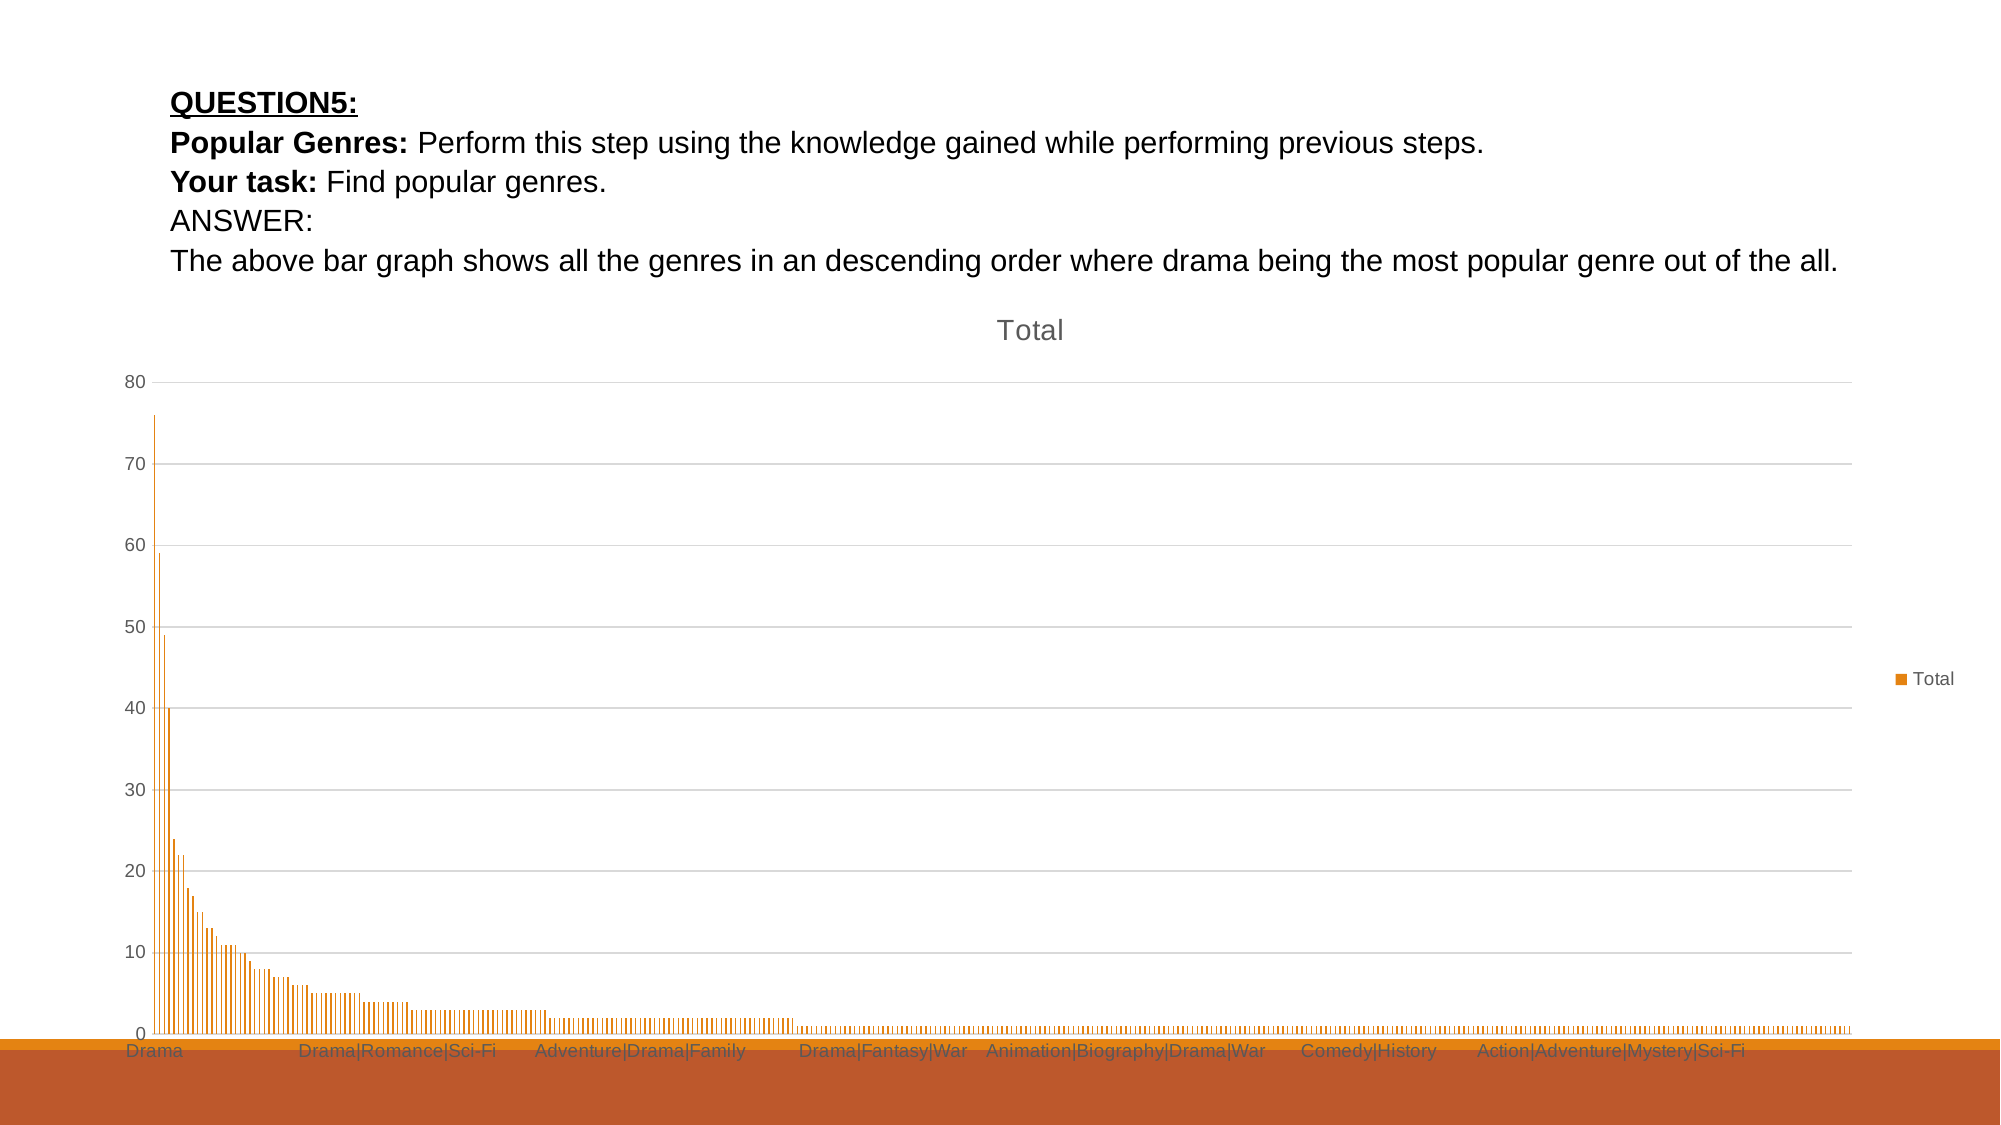

# QUESTION5: Popular Genres: Perform this step using the knowledge gained while performing previous steps. Your task: Find popular genres. ANSWER: The above bar graph shows all the genres in an descending order where drama being the most popular genre out of the all.

### Chart:

| Category | Total |
|---|---|
| Drama | 76.0 |
| Drama|Romance | 59.0 |
| Comedy|Drama | 49.0 |
| Comedy|Drama|Romance | 40.0 |
| Action|Adventure|Sci-Fi | 24.0 |
| Crime|Drama|Thriller | 22.0 |
| Crime|Drama | 22.0 |
| Comedy|Romance | 18.0 |
| Crime|Drama|Mystery|Thriller | 17.0 |
| Action|Crime|Thriller | 15.0 |
| Drama|Thriller | 15.0 |
| Action|Crime|Drama|Thriller | 13.0 |
| Comedy | 13.0 |
| Drama|Mystery|Thriller | 12.0 |
| Biography|Drama|Sport | 11.0 |
| Action|Adventure|Thriller | 11.0 |
| Biography|Drama | 11.0 |
| Comedy|Crime | 11.0 |
| Biography|Crime|Drama | 10.0 |
| Drama|Sport | 10.0 |
| Biography|Drama|History | 9.0 |
| Comedy|Crime|Drama | 8.0 |
| Drama|War | 8.0 |
| Adventure|Animation|Comedy|Family | 8.0 |
| Action|Adventure|Fantasy|Sci-Fi | 8.0 |
| Action|Thriller | 7.0 |
| Action|Adventure|Sci-Fi|Thriller | 7.0 |
| Adventure|Animation|Family|Fantasy | 7.0 |
| Action|Adventure|Fantasy | 7.0 |
| Adventure|Comedy|Sci-Fi | 6.0 |
| Action|Comedy|Crime | 6.0 |
| Horror | 6.0 |
| Adventure|Animation|Comedy|Family|Fantasy | 6.0 |
| Drama|Music|Romance | 5.0 |
| Adventure|Drama | 5.0 |
| Drama|Sci-Fi | 5.0 |
| Crime|Drama|Romance|Thriller | 5.0 |
| Drama|Fantasy|Romance | 5.0 |
| Biography|Drama|Thriller | 5.0 |
| Action|Sci-Fi | 5.0 |
| Horror|Mystery | 5.0 |
| Drama|Sci-Fi|Thriller | 5.0 |
| Documentary | 5.0 |
| Mystery|Thriller | 5.0 |
| Animation|Comedy|Family|Fantasy | 4.0 |
| Drama|Music | 4.0 |
| Biography|Drama|Romance | 4.0 |
| Adventure|Drama|Thriller | 4.0 |
| Adventure|Sci-Fi|Thriller | 4.0 |
| Drama|Fantasy | 4.0 |
| Action|Drama|Sci-Fi|Thriller | 4.0 |
| Drama|Romance|Sci-Fi | 4.0 |
| Crime|Thriller | 4.0 |
| Comedy|Fantasy | 4.0 |
| Action|Adventure|Drama|Thriller | 3.0 |
| Drama|Western | 3.0 |
| Adventure|Family|Fantasy | 3.0 |
| Action|Drama|Thriller | 3.0 |
| Horror|Mystery|Thriller | 3.0 |
| Horror|Sci-Fi|Thriller | 3.0 |
| Drama|Romance|Thriller | 3.0 |
| Action|Adventure|Animation|Comedy|Family|Fantasy | 3.0 |
| Action|Crime|Drama|Mystery|Thriller | 3.0 |
| Adventure|Drama|Family|Fantasy | 3.0 |
| Biography|Drama|History|War | 3.0 |
| Drama|History | 3.0 |
| Comedy|Drama|Family | 3.0 |
| Drama|History|Romance|War | 3.0 |
| Action|Adventure|Animation|Comedy|Family | 3.0 |
| Drama|History|Thriller | 3.0 |
| Adventure|Biography|Drama | 3.0 |
| Drama|History|War | 3.0 |
| Action|Adventure | 3.0 |
| Comedy|Crime|Thriller | 3.0 |
| Crime|Drama|Romance | 3.0 |
| Action|Adventure|Drama|Fantasy | 3.0 |
| Fantasy|Horror | 3.0 |
| Drama|Musical|Romance | 3.0 |
| Adventure|Mystery|Sci-Fi | 3.0 |
| Drama|Mystery|Romance|Thriller | 3.0 |
| Adventure|Comedy|Drama | 3.0 |
| Drama|Mystery|Sci-Fi|Thriller | 3.0 |
| Mystery|Sci-Fi|Thriller | 3.0 |
| Comedy|Drama|Romance|Sport | 2.0 |
| Drama|Romance|War|Western | 2.0 |
| Documentary|Music | 2.0 |
| Action|Drama|War | 2.0 |
| Comedy|Documentary | 2.0 |
| Action|Mystery|Sci-Fi|Thriller | 2.0 |
| Comedy|Fantasy|Romance | 2.0 |
| Action|Mystery|Thriller | 2.0 |
| Action|Crime|Drama|Romance|Thriller | 2.0 |
| Action|Adventure|Comedy|Sci-Fi | 2.0 |
| Fantasy|Horror|Thriller | 2.0 |
| Action|Sci-Fi|Thriller | 2.0 |
| Comedy|Drama|Fantasy|Romance | 2.0 |
| Action|Adventure|Crime|Mystery|Thriller | 2.0 |
| Comedy|Drama|War | 2.0 |
| Adventure|Animation|Comedy|Family|Sci-Fi | 2.0 |
| Comedy|Musical|Romance | 2.0 |
| Adventure|Biography|Drama|Thriller | 2.0 |
| Drama|Fantasy|Romance|Sci-Fi | 2.0 |
| Adventure|Drama|Family | 2.0 |
| Action|Crime|Mystery|Thriller | 2.0 |
| Adventure|Drama|Fantasy | 2.0 |
| Action|Drama|History|War | 2.0 |
| Adventure|Drama|History | 2.0 |
| Comedy|Crime|Drama|Romance | 2.0 |
| Adventure|Drama|Sci-Fi | 2.0 |
| Comedy|Drama|Fantasy | 2.0 |
| Adventure|Drama|Sci-Fi|Thriller | 2.0 |
| Comedy|Drama|Music | 2.0 |
| Adventure|Drama|Western | 2.0 |
| Comedy|Drama|Sport | 2.0 |
| Adventure|Family|Fantasy|Mystery | 2.0 |
| Comedy|Fantasy|Horror | 2.0 |
| Adventure|Family|Fantasy|Romance | 2.0 |
| Comedy|Music|Romance | 2.0 |
| Adventure|Fantasy | 2.0 |
| Crime|Drama|Mystery | 2.0 |
| Animation|Comedy|Family | 2.0 |
| Drama|Family | 2.0 |
| Sci-Fi|Thriller | 2.0 |
| Action|Comedy|Crime|Thriller | 2.0 |
| Action|Adventure|Fantasy|Romance | 2.0 |
| Action|Crime|Drama|Sci-Fi|Thriller | 2.0 |
| Biography|Drama|Music | 2.0 |
| Drama|Romance|War | 2.0 |
| Biography|Drama|Music|Musical | 2.0 |
| Drama|Romance|Western | 2.0 |
| Horror|Sci-Fi | 2.0 |
| Fantasy|Horror|Mystery|Thriller | 2.0 |
| Horror|Thriller | 2.0 |
| Biography|Drama|War | 2.0 |
| Action|Drama|Romance | 2.0 |
| Action|Adventure|Drama|History | 1.0 |
| Action|Crime|Mystery|Sci-Fi|Thriller | 1.0 |
| Action|Comedy|Crime|Drama|Thriller | 1.0 |
| Adventure|Comedy|Horror|Sci-Fi | 1.0 |
| Comedy|Drama|Romance|War | 1.0 |
| Adventure|Comedy|Musical|Romance | 1.0 |
| Action|Biography|Drama|History|Romance|Western | 1.0 |
| Action|Adventure|Drama|History|Romance|War | 1.0 |
| Drama|Horror|Sci-Fi | 1.0 |
| Action|Adventure|Drama|History|War | 1.0 |
| Fantasy|Romance | 1.0 |
| Action|Fantasy|Horror|Sci-Fi|Thriller | 1.0 |
| Action|Biography|Crime|Drama | 1.0 |
| Action|Adventure|Drama|Romance | 1.0 |
| Crime|Drama|Fantasy | 1.0 |
| Adventure|Drama|Family|Mystery | 1.0 |
| Action|Biography|Drama|Thriller|War | 1.0 |
| Action|Horror|Mystery|Sci-Fi|Thriller | 1.0 |
| Drama|Fantasy|War | 1.0 |
| Action|Sci-Fi|Sport | 1.0 |
| Action|Adventure|Comedy|Crime|Mystery|Thriller | 1.0 |
| Adventure|Drama|History|Romance | 1.0 |
| Action|Drama|Fantasy|Mystery|Sci-Fi|Thriller | 1.0 |
| Adventure|Drama|Mystery | 1.0 |
| Comedy|Drama|Music|Romance | 1.0 |
| Adventure|Drama|Romance | 1.0 |
| Comedy|Family | 1.0 |
| Action|Horror|Sci-Fi | 1.0 |
| Comedy|Horror | 1.0 |
| Action|Horror|Sci-Fi|Thriller | 1.0 |
| Comedy|Western | 1.0 |
| Action|Adventure|Drama|Sci-Fi | 1.0 |
| Crime|Drama|Horror|Thriller | 1.0 |
| Adventure|Drama|Thriller|War | 1.0 |
| Action|Biography|Drama|Sport | 1.0 |
| Adventure|Drama|Thriller|Western | 1.0 |
| Action|Adventure|Comedy | 1.0 |
| Adventure|Drama|War | 1.0 |
| Drama|Fantasy|Musical|Romance | 1.0 |
| Adventure|Animation|Comedy|Crime|Family | 1.0 |
| Action|Comedy|Mystery | 1.0 |
| Adventure|Family | 1.0 |
| Drama|Musical | 1.0 |
| Action|Adventure|Drama|Sci-Fi|Thriller | 1.0 |
| Action|Adventure|Drama|History|Romance | 1.0 |
| Adventure|Family|Fantasy|Musical | 1.0 |
| Adventure|Comedy|Drama|Romance|Sci-Fi | 1.0 |
| Adventure|Animation|Comedy|Drama|Family|Fantasy | 1.0 |
| Action|Drama|Mystery|Sci-Fi | 1.0 |
| Adventure|Animation|Comedy|Drama|Family|Fantasy|Romance | 1.0 |
| Adventure|Animation|Drama|Family|Musical | 1.0 |
| Adventure|Animation|Comedy|Drama|Family|Musical | 1.0 |
| Action|Animation|Comedy|Family|Sci-Fi | 1.0 |
| Adventure|Fantasy|Mystery | 1.0 |
| Adventure|Animation|Family|Fantasy|Musical|War | 1.0 |
| Adventure|Horror|Sci-Fi | 1.0 |
| Comedy|Family|Fantasy|Romance | 1.0 |
| Adventure|Horror|Thriller | 1.0 |
| Adventure|Animation|Fantasy | 1.0 |
| Action|Adventure|Animation|Comedy|Fantasy | 1.0 |
| Comedy|Horror|Sci-Fi | 1.0 |
| Adventure|Mystery|Thriller | 1.0 |
| Action|Biography|Drama | 1.0 |
| Adventure|Sci-Fi | 1.0 |
| Crime|Documentary|Drama | 1.0 |
| Action|Adventure|Drama|Thriller|War | 1.0 |
| Crime|Drama|Fantasy|Romance | 1.0 |
| Adventure|War|Western | 1.0 |
| Adventure|Biography|Drama|History|War | 1.0 |
| Animation|Biography|Drama|War | 1.0 |
| Action|Biography|Drama|History|Thriller|War | 1.0 |
| Animation|Comedy|Drama|Fantasy|Sci-Fi | 1.0 |
| Crime|Horror|Music|Thriller | 1.0 |
| Action|Adventure|Drama | 1.0 |
| Action|Drama|Thriller|War | 1.0 |
| Action|Adventure|Family|Fantasy|Romance | 1.0 |
| Drama|Family|Fantasy|Romance | 1.0 |
| Animation|Comedy|Family|Fantasy|Musical | 1.0 |
| Drama|Fantasy|Horror|Mystery | 1.0 |
| Animation|Comedy|Family|Fantasy|Sci-Fi | 1.0 |
| Adventure|Comedy|Crime|Drama | 1.0 |
| Musical|Romance | 1.0 |
| Drama|History|Music|Romance|War | 1.0 |
| Action|Adventure|Family|Mystery | 1.0 |
| Action|Comedy|Sci-Fi | 1.0 |
| Action|Adventure|Drama|Family | 1.0 |
| Action|Comedy|Sci-Fi|Thriller | 1.0 |
| Action | 1.0 |
| Drama|Mystery | 1.0 |
| Animation|Family|Fantasy|Music | 1.0 |
| Drama|Mystery|Romance|War | 1.0 |
| Animation|Family|Fantasy|Musical|Romance | 1.0 |
| Drama|Mystery|War | 1.0 |
| Biography|Comedy|Crime|Drama | 1.0 |
| Adventure|Comedy|Drama|Music | 1.0 |
| Biography|Comedy|Crime|Drama|Romance | 1.0 |
| Action|Adventure|Comedy|Family|Fantasy|Sci-Fi | 1.0 |
| Biography|Comedy|Drama | 1.0 |
| Adventure|Comedy|Family|Fantasy | 1.0 |
| Biography|Comedy|Drama|History | 1.0 |
| Fantasy|Horror|Romance | 1.0 |
| Biography|Comedy|Drama|History|Music | 1.0 |
| Adventure|Comedy|Horror | 1.0 |
| Biography|Comedy|Drama|History|Music|Musical | 1.0 |
| Adventure|Animation|Family | 1.0 |
| Biography|Comedy|Drama|Romance | 1.0 |
| Comedy|Drama|Mystery|Romance|Thriller|War | 1.0 |
| Biography|Comedy|Drama|Sport | 1.0 |
| Action|Adventure|Animation|Comedy|Drama|Family|Sci-Fi | 1.0 |
| Biography|Comedy|Musical|Romance|Western | 1.0 |
| Comedy|Drama|Sci-Fi | 1.0 |
| Biography|Crime|Documentary|History | 1.0 |
| Adventure|Animation|Family|Sci-Fi | 1.0 |
| Action|Adventure|Family|Mystery|Sci-Fi | 1.0 |
| Comedy|Family|Fantasy | 1.0 |
| Biography|Crime|Drama|History | 1.0 |
| Comedy|Family|Romance | 1.0 |
| Biography|Crime|Drama|History|Music | 1.0 |
| Adventure|Animation|Family|Western | 1.0 |
| Biography|Crime|Drama|History|Thriller | 1.0 |
| Comedy|History | 1.0 |
| Biography|Crime|Drama|Mystery|Thriller | 1.0 |
| Comedy|Horror|Romance | 1.0 |
| Biography|Crime|Drama|Romance | 1.0 |
| Comedy|Music | 1.0 |
| Biography|Documentary|History | 1.0 |
| Adventure|Biography|Drama|History|Sport|Thriller | 1.0 |
| Biography|Documentary|Sport | 1.0 |
| Comedy|Sport | 1.0 |
| Action|Adventure|Animation|Comedy|Fantasy|Sci-Fi | 1.0 |
| Crime|Documentary | 1.0 |
| Biography|Drama|Family|Musical|Romance | 1.0 |
| Action|Biography|Drama|History | 1.0 |
| Biography|Drama|Family|Sport | 1.0 |
| Crime|Drama|Fantasy|Mystery | 1.0 |
| Action|Adventure|Fantasy|Horror|Sci-Fi | 1.0 |
| Crime|Drama|History|Mystery|Thriller | 1.0 |
| Biography|Drama|History|Music | 1.0 |
| Crime|Drama|Music | 1.0 |
| Biography|Drama|History|Romance | 1.0 |
| Crime|Drama|Mystery|Romance | 1.0 |
| Biography|Drama|History|Sport | 1.0 |
| Crime|Drama|Mystery|Thriller|Western | 1.0 |
| Biography|Drama|History|Thriller | 1.0 |
| Action|Biography|Drama|History|War | 1.0 |
| Biography|Drama|History|Thriller|War | 1.0 |
| Crime|Fantasy|Horror | 1.0 |
| Adventure|Animation|Comedy|Family|Fantasy|Musical | 1.0 |
| Crime|Mystery|Thriller | 1.0 |
| Adventure|Animation|Comedy|Family|Fantasy|Musical|Romance | 1.0 |
| Action|Comedy | 1.0 |
| Adventure|Animation|Comedy|Family|Fantasy|Romance | 1.0 |
| Documentary|Sport | 1.0 |
| Biography|Drama|Music|Romance | 1.0 |
| Adventure|Comedy | 1.0 |
| Action|Adventure|Animation|Drama|Mystery|Sci-Fi|Thriller | 1.0 |
| Drama|Family|Romance | 1.0 |
| Horror|Musical|Sci-Fi | 1.0 |
| Drama|Fantasy|Horror | 1.0 |
| Horror|Mystery|Sci-Fi | 1.0 |
| Drama|Fantasy|Music|Romance | 1.0 |
| Adventure|Animation|Comedy|Family|Fantasy|Sci-Fi | 1.0 |
| Action|Comedy|Crime|Music | 1.0 |
| Adventure|Animation|Comedy|Family|Musical | 1.0 |
| Drama|Fantasy|Thriller | 1.0 |
| Biography|Drama|Thriller|War | 1.0 |
| Adventure|Comedy|Crime|Music | 1.0 |
| Action|Horror|Thriller | 1.0 |
| Action|Comedy|Fantasy|Romance | 1.0 |
| Action|Adventure|Horror|Sci-Fi|Thriller | 1.0 |
| Drama|History|Thriller|War | 1.0 |
| Action|Adventure|Mystery|Sci-Fi | 1.0 |
| Drama|Horror|Mystery|Sci-Fi|Thriller | 1.0 |
| Action|Adventure|Animation|Family|Fantasy | 1.0 |
| Drama|Horror|Sci-Fi|Thriller | 1.0 |
| Comedy|Crime|Drama|Mystery|Romance | 1.0 |
| Action|Comedy|Sport | 1.0 |
| Comedy|Crime|Drama|Mystery|Thriller | 1.0 |
| Action|Crime|Drama | 1.0 |
| Adventure|Animation|Comedy|Family|Sport | 1.0 |
| Drama|Mystery|Romance | 1.0 |
| Comedy|Crime|Drama|Sci-Fi | 1.0 |
| Drama|Mystery|Romance|Thriller|War | 1.0 |
| Comedy|Crime|Drama|Thriller | 1.0 |
| Drama|Mystery|Sci-Fi | 1.0 |
| Comedy|Crime|Drama|Thriller|War | 1.0 |
| Adventure|Comedy|Drama|Fantasy | 1.0 |
| Comedy|Crime|Mystery|Romance | 1.0 |
| Action|Adventure|Comedy|Drama|War | 1.0 |
| Comedy|Crime|Romance | 1.0 |
| Adventure|Comedy|Drama|Fantasy|Romance | 1.0 |
| Comedy|Crime|Romance|Thriller | 1.0 |
| Adventure|Comedy|Drama|Romance | 1.0 |
| Action|Adventure|Animation|Family|Sci-Fi|Thriller | 1.0 |
| Action|Crime|Sci-Fi|Thriller | 1.0 |
| Adventure|Animation|Comedy|Family|Western | 1.0 |
| Action|Drama|Fantasy | 1.0 |
| Comedy|Documentary|Music | 1.0 |
| Action|Drama|Fantasy|War | 1.0 |
| Comedy|Documentary|War | 1.0 |
| Family|Sci-Fi | 1.0 |
| Action|Adventure|Biography|Drama|History|Thriller | 1.0 |
| Adventure|Comedy|Family|Musical | 1.0 |
| Action|Adventure|Western | 1.0 |
| Adventure|Comedy|Fantasy | 1.0 |
| Comedy|Drama|Family|Fantasy | 1.0 |
| Action|Drama|Mystery|Thriller|War | 1.0 |
| Adventure|Animation|Drama|Family|Fantasy | 1.0 |
| Comedy|Drama|Fantasy|Horror | 1.0 |
| Biography|Drama|Romance|War | 1.0 |
| Action|Drama|Sci-Fi|Sport | 1.0 |
| Action|Adventure|Fantasy|Sci-Fi|Thriller | 1.0 |
| Action|Adventure|Comedy|Fantasy | 1.0 |
| Biography|Drama|Sport|War | 1.0 |
| Action|Adventure|Comedy|Romance|Sci-Fi | 1.0 |
| Action|Adventure|History | 1.0 |
| Animation|Comedy|Family|Horror|Sci-Fi | 1.0 |
| Romance|Sci-Fi|Thriller | 1.0 |
| Animation|Comedy|Family|Mystery|Sci-Fi | 1.0 |
| Western | 1.0 |
| Animation|Comedy|Family|Sci-Fi | 1.0 |
| Animation|Family|Fantasy | 1.0 |